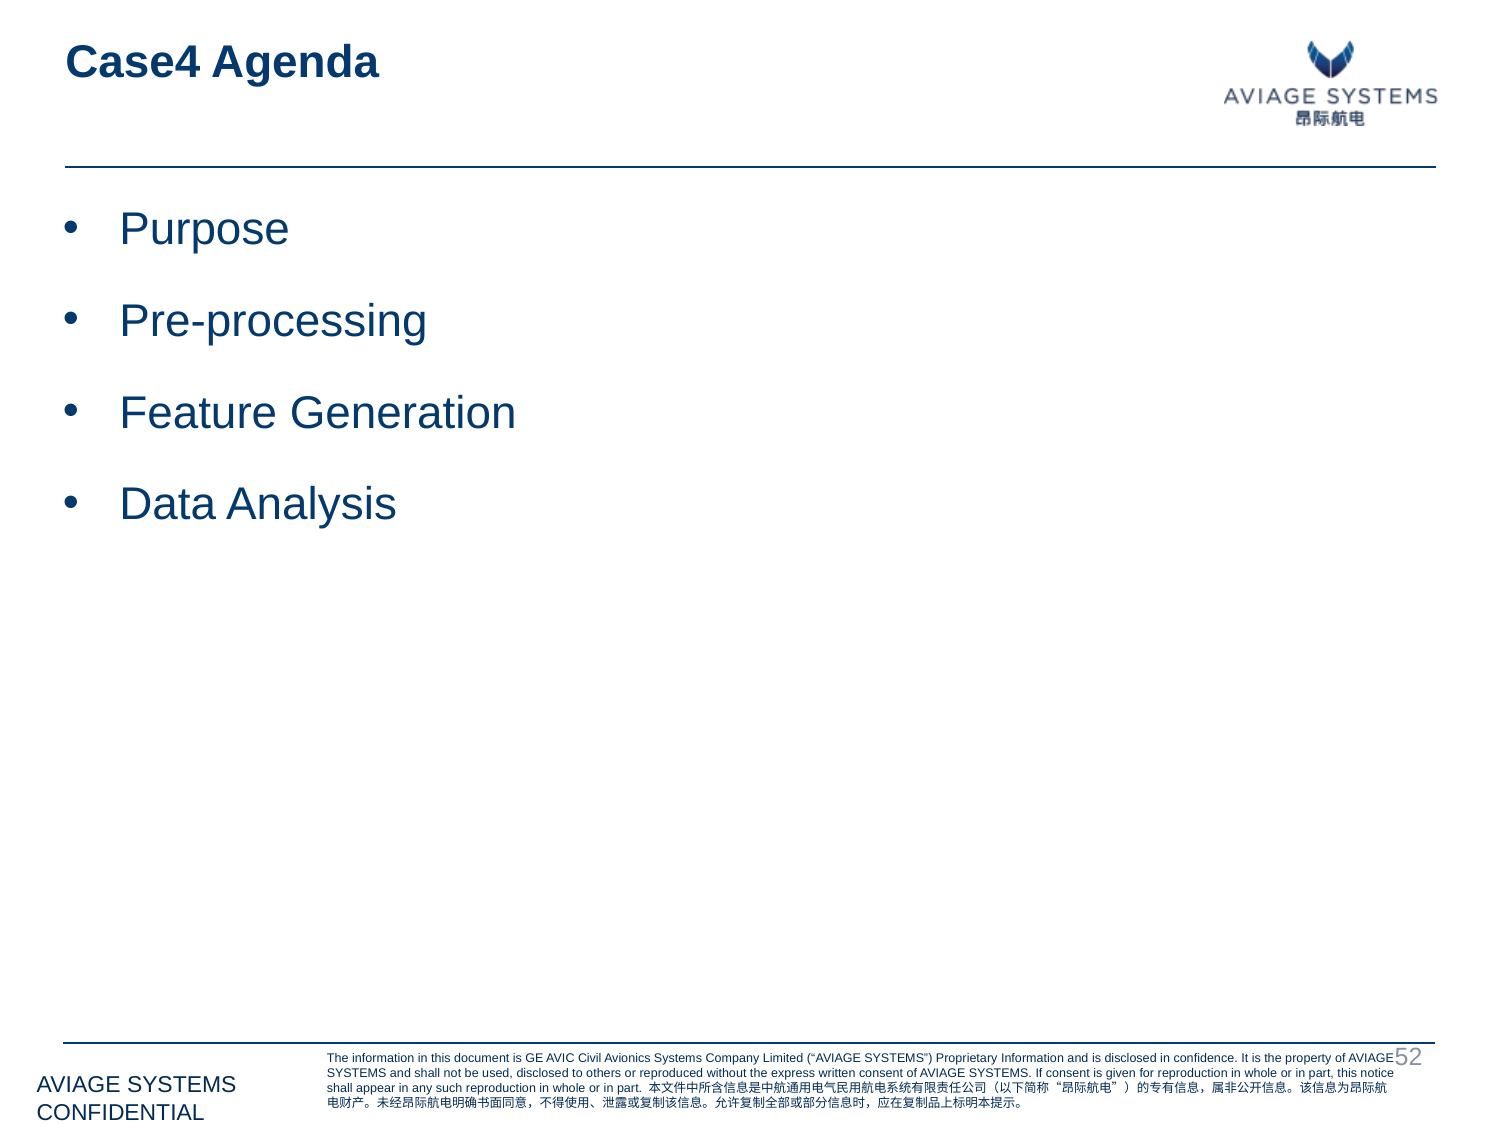

# Case4 Agenda
Purpose

Pre-processing

Feature Generation

Data Analysis